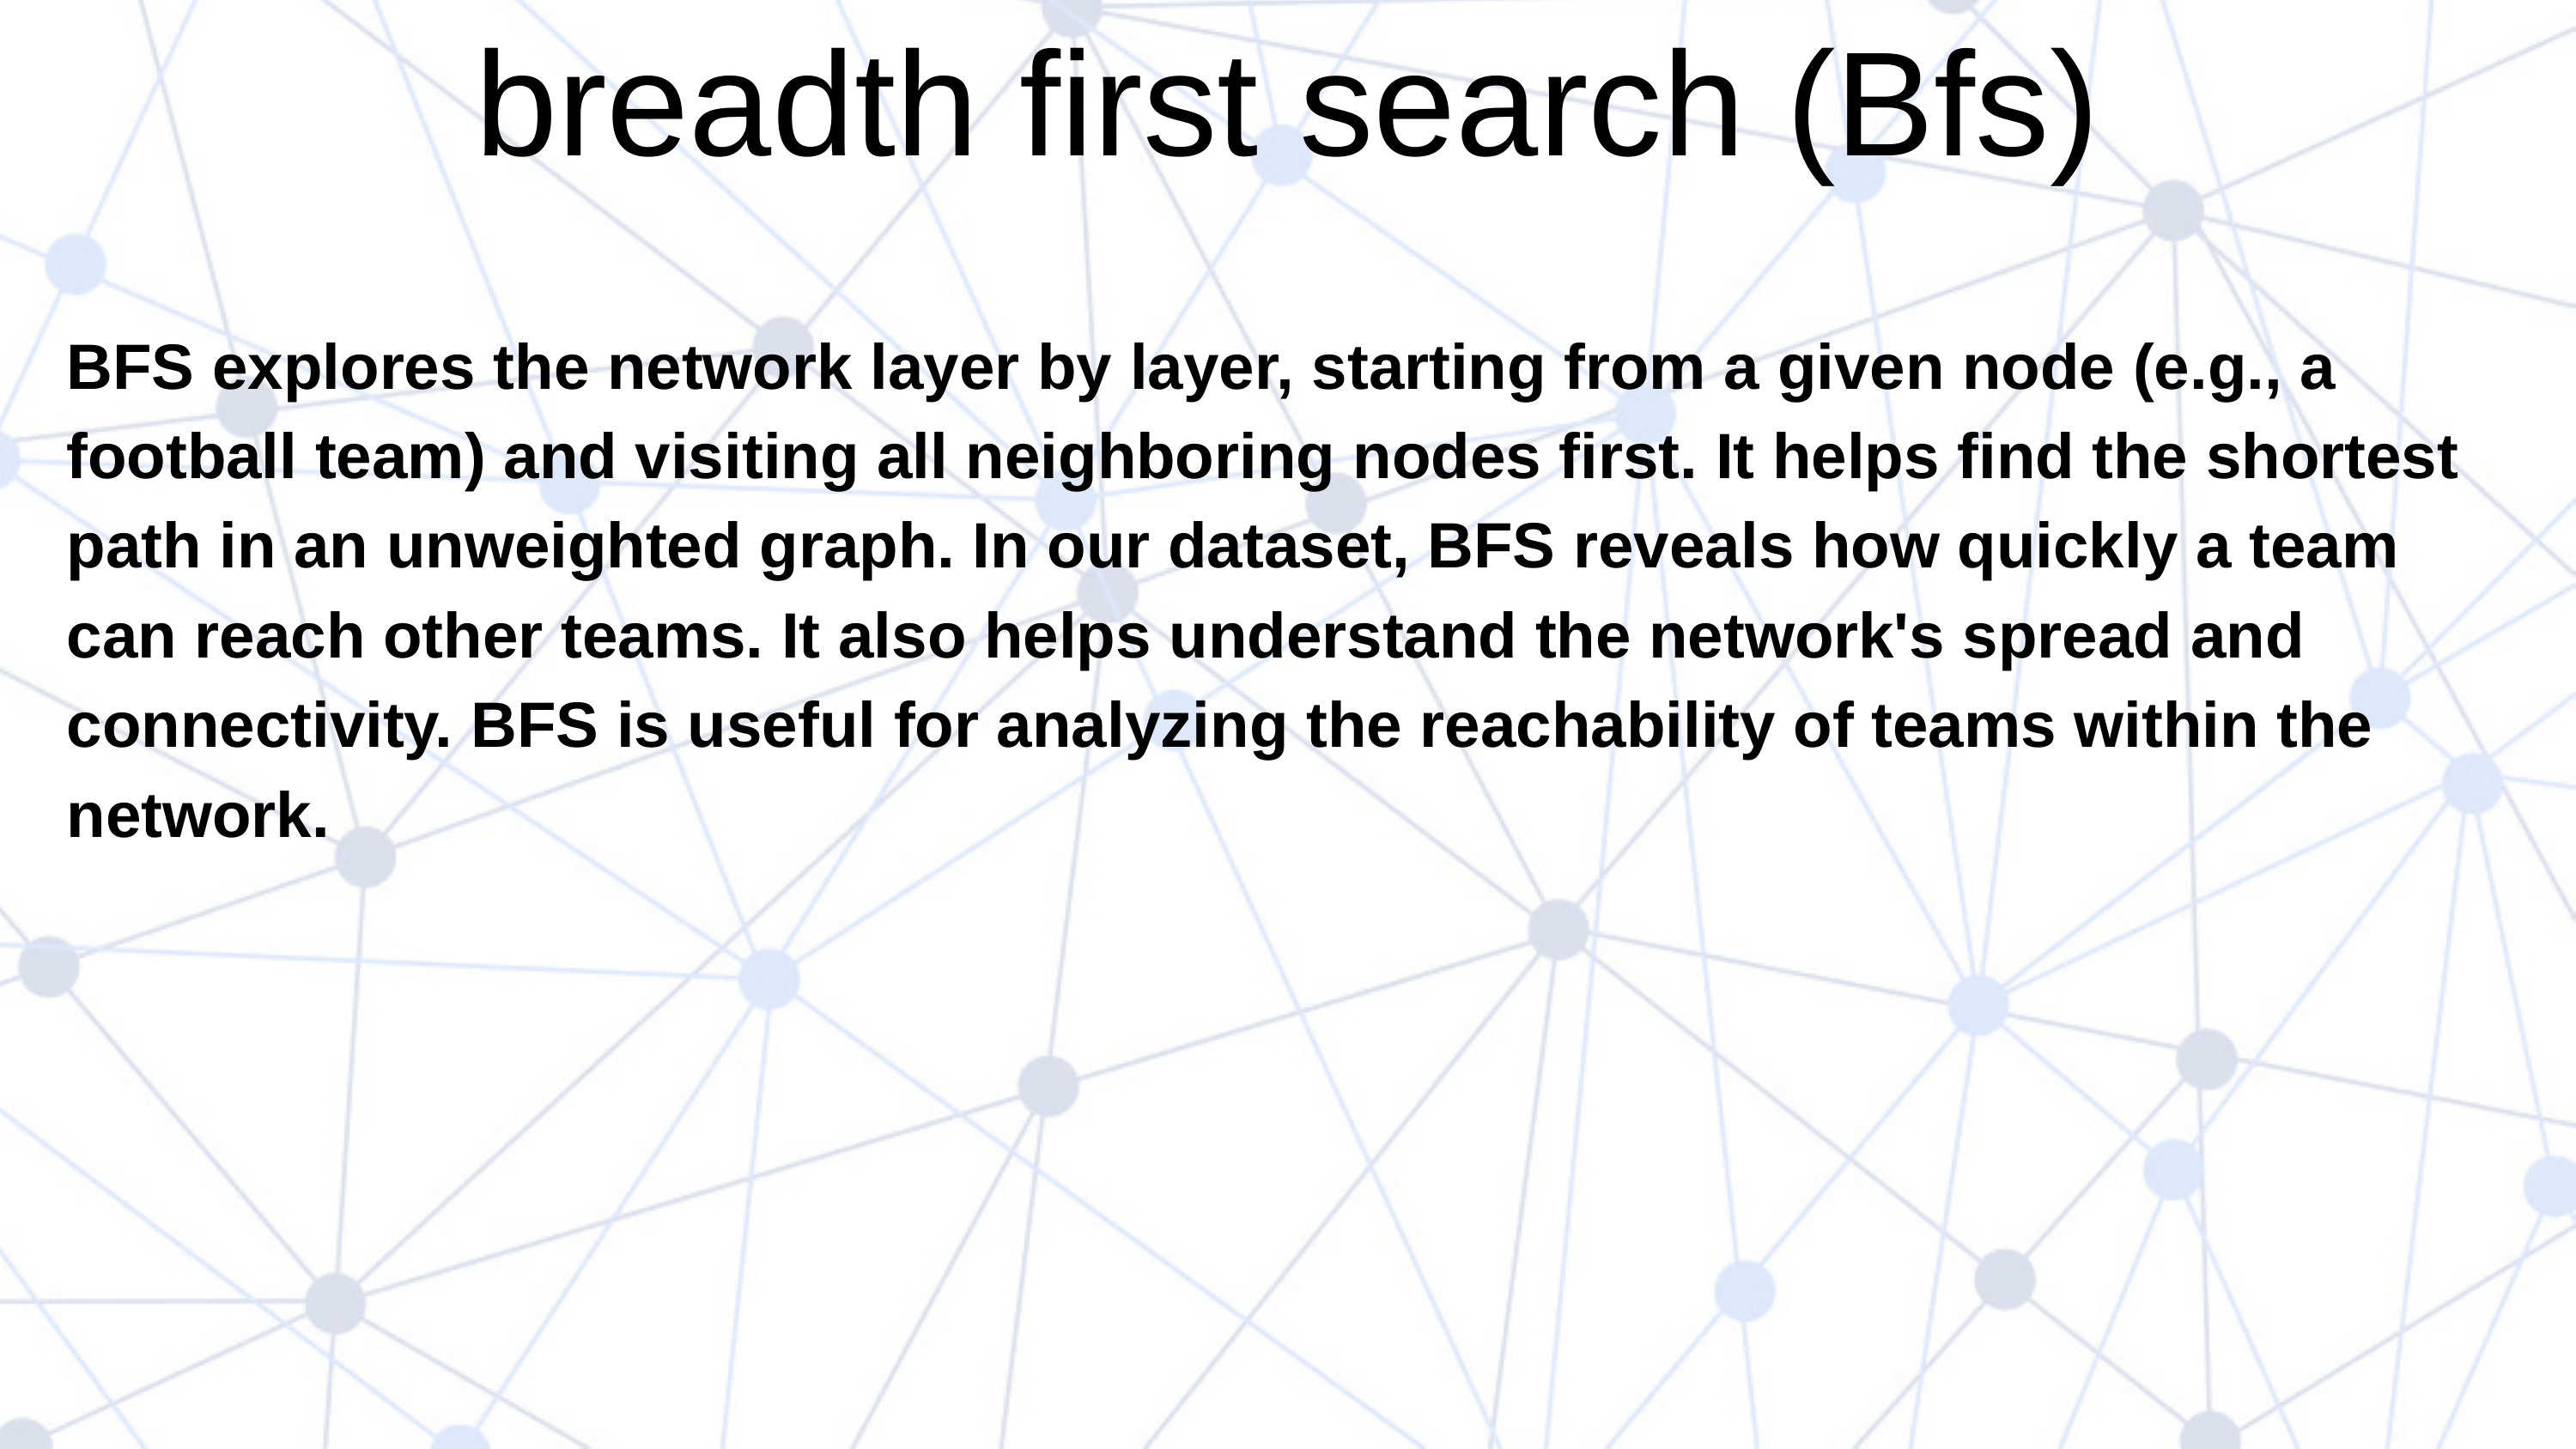

breadth first search (Bfs)
BFS explores the network layer by layer, starting from a given node (e.g., a football team) and visiting all neighboring nodes first. It helps find the shortest path in an unweighted graph. In our dataset, BFS reveals how quickly a team can reach other teams. It also helps understand the network's spread and connectivity. BFS is useful for analyzing the reachability of teams within the network.